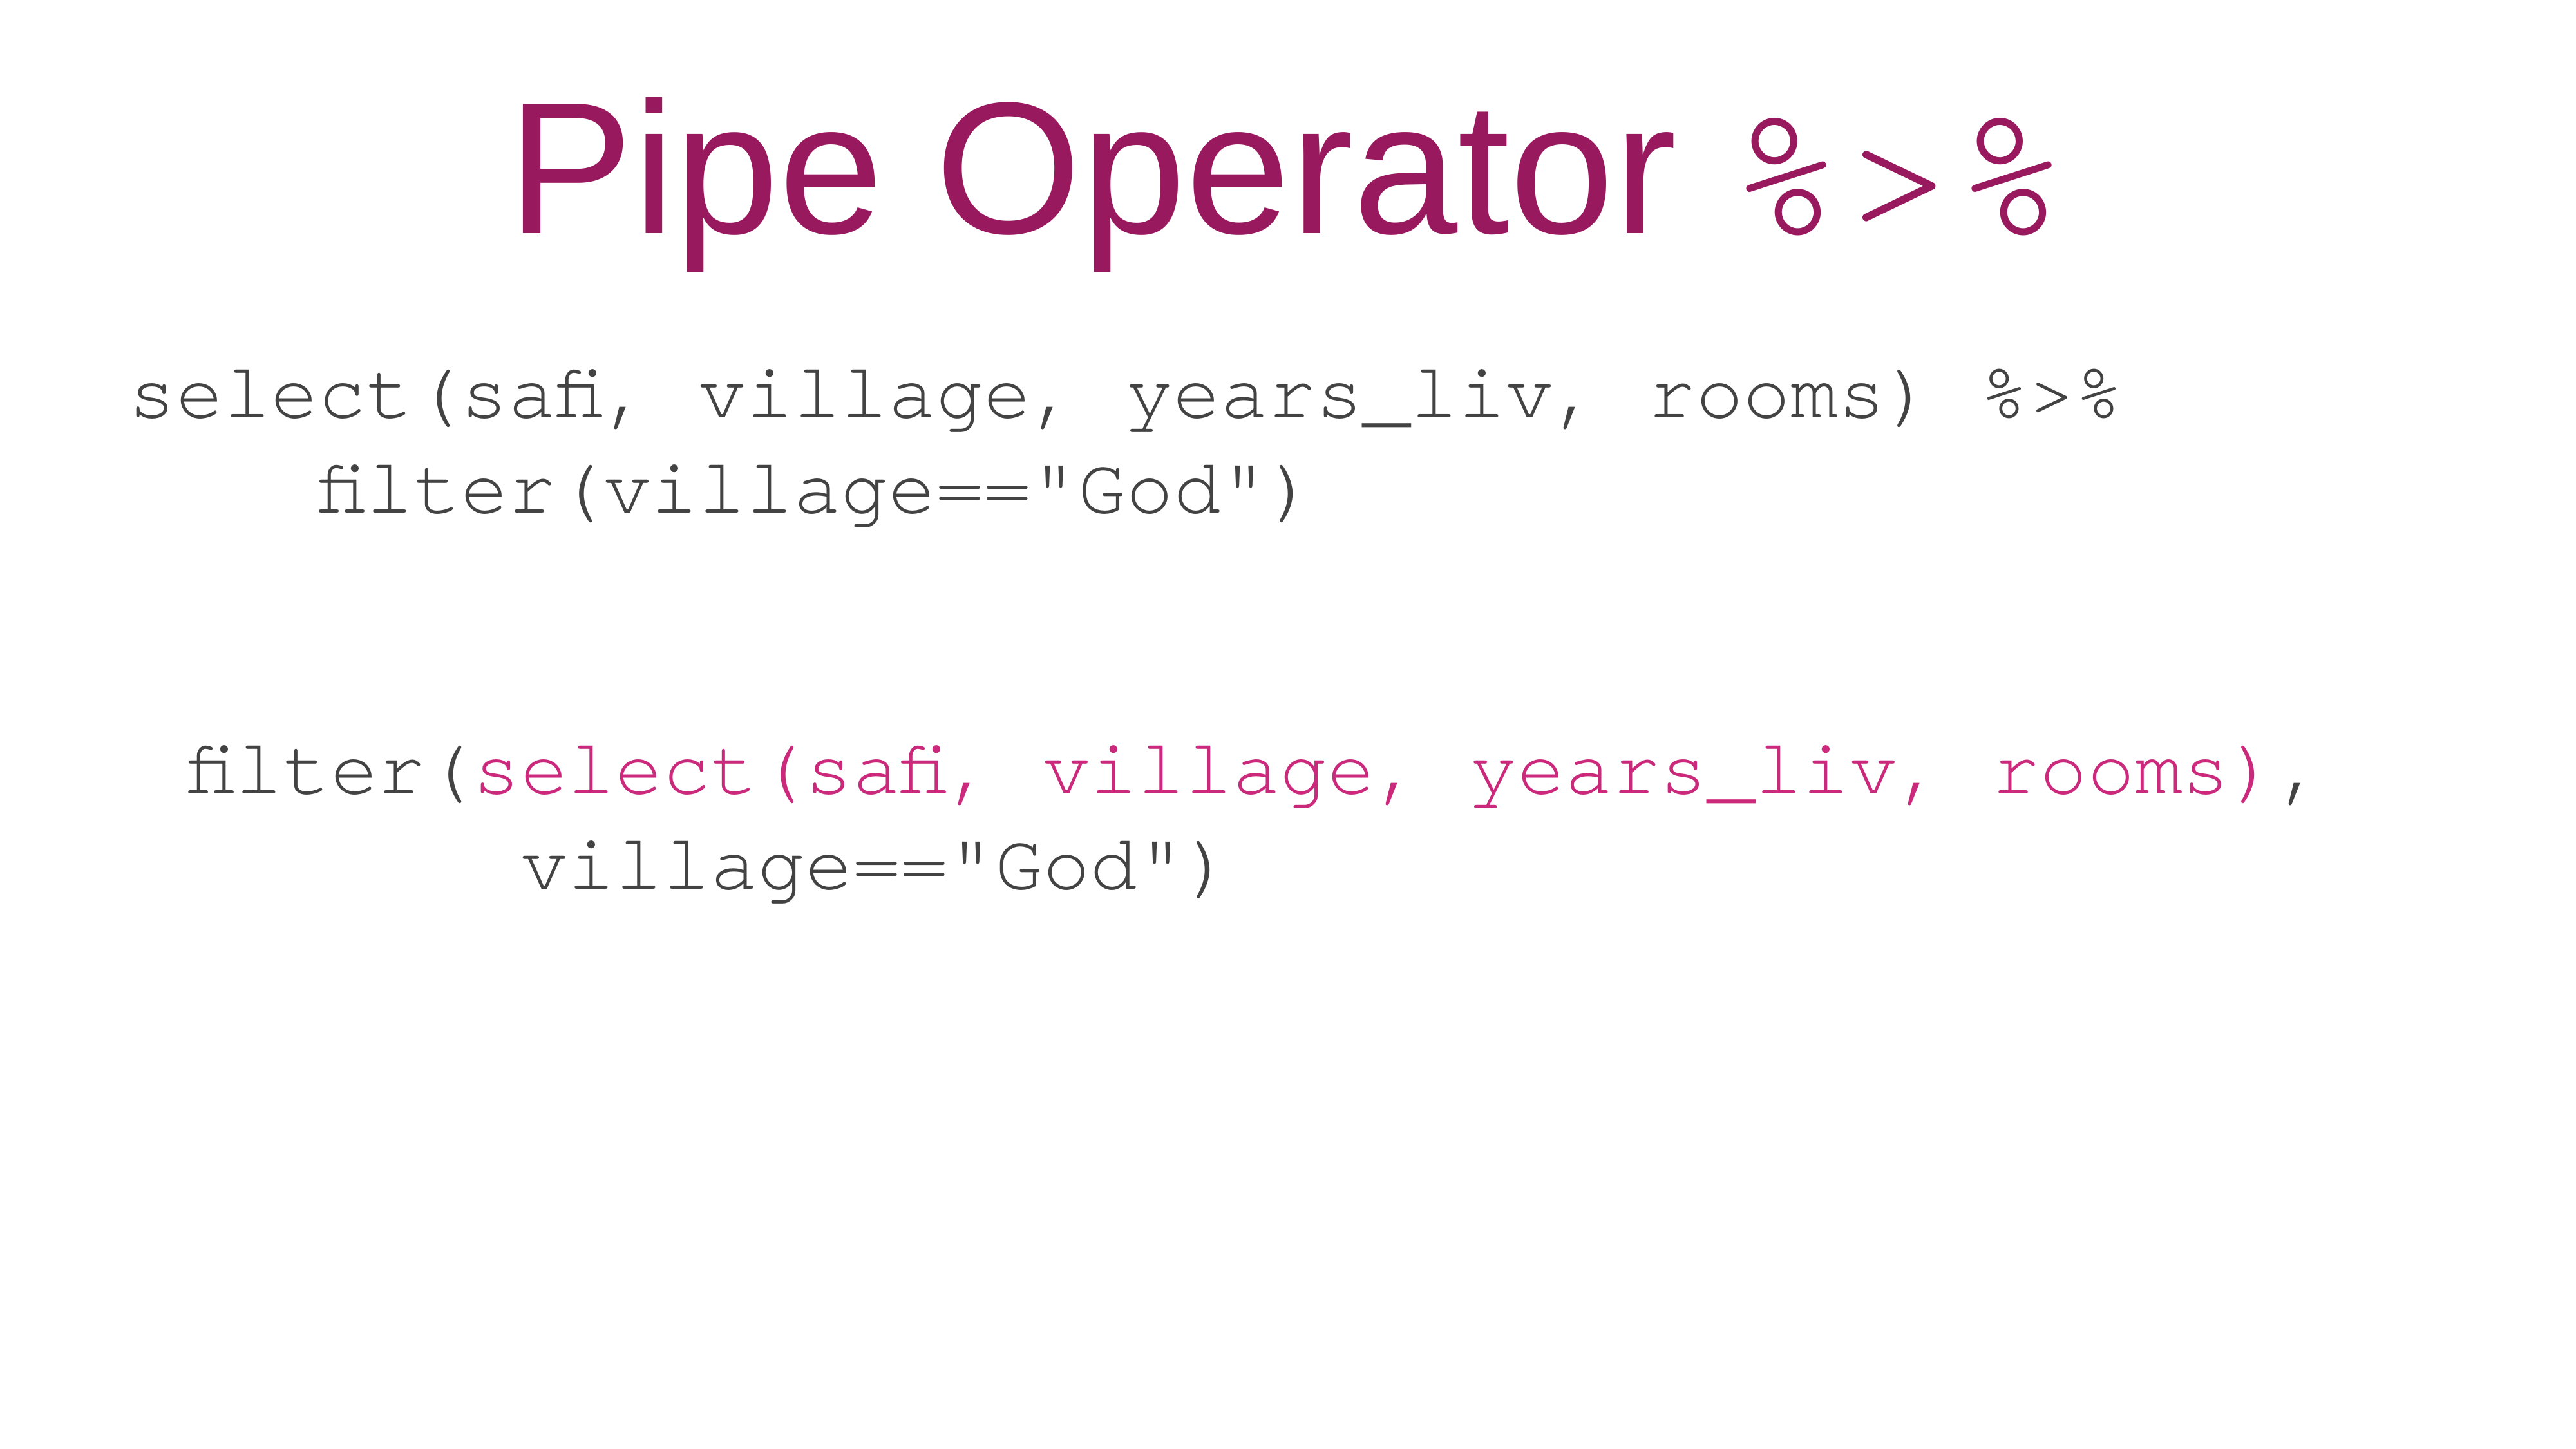

# Pipe Operator %>%
select(safi, village, years_liv, rooms) %>%
    filter(village=="God")

filter(select(safi, village, years_liv, rooms),
       village=="God")